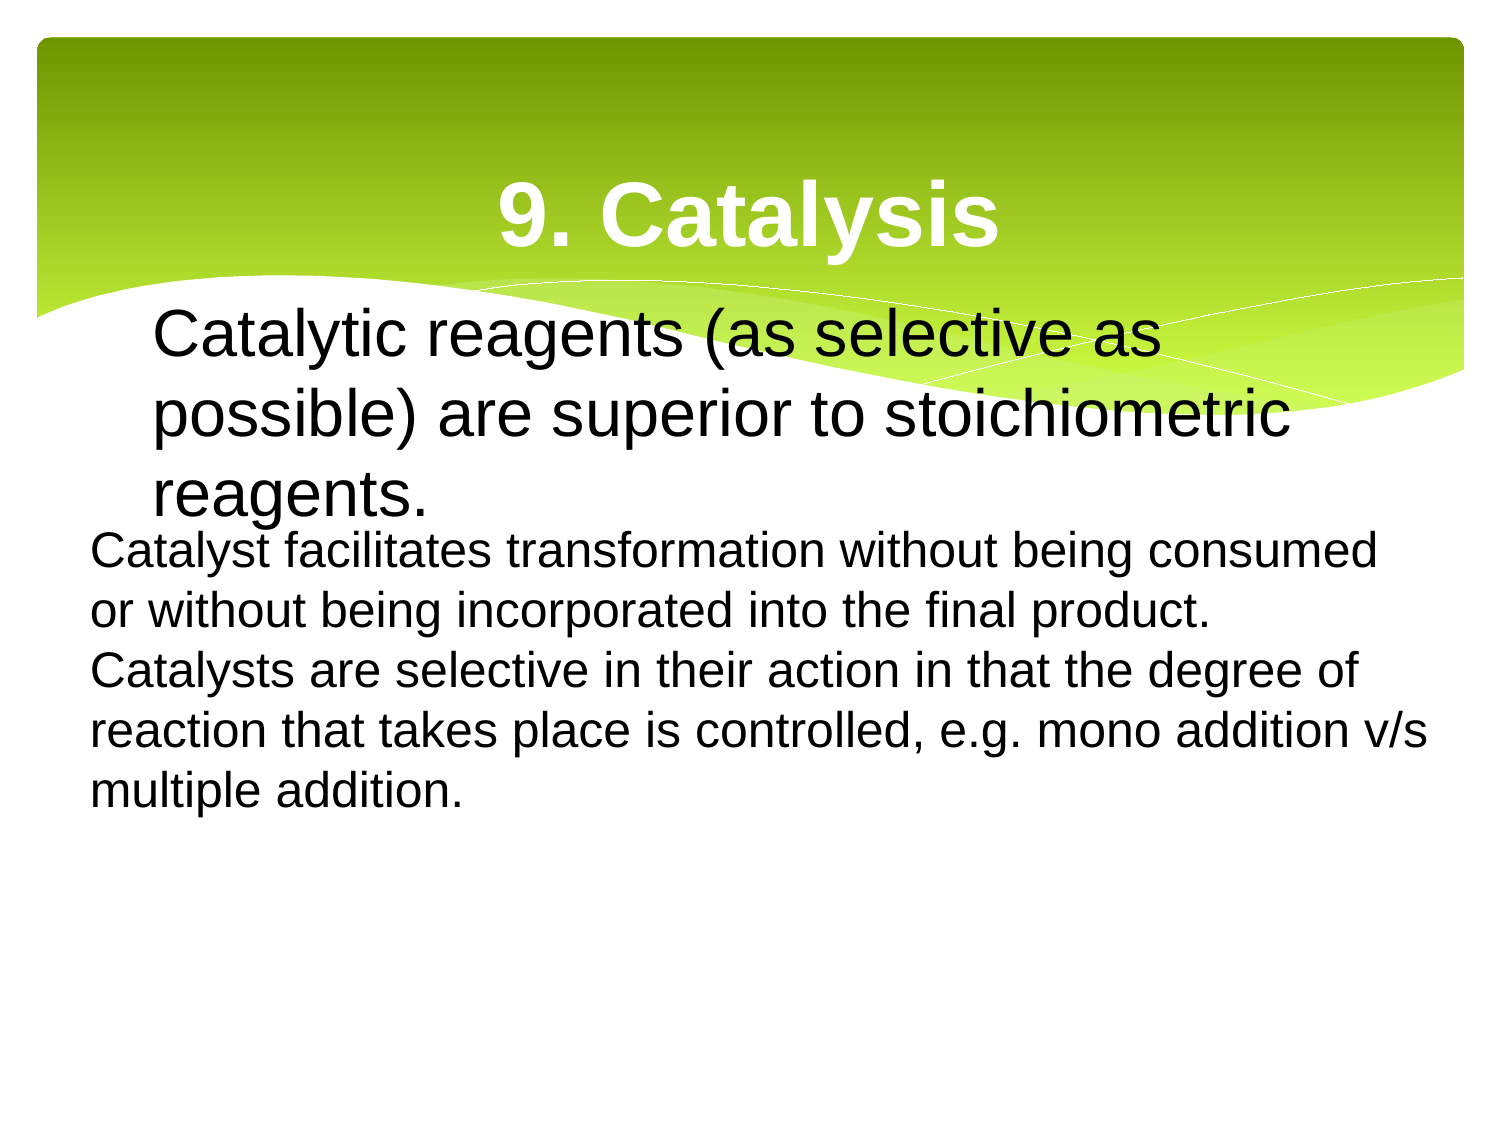

# 9. Catalysis
	Catalytic reagents (as selective as possible) are superior to stoichiometric reagents.

Catalyst facilitates transformation without being consumed or without being incorporated into the final product.
Catalysts are selective in their action in that the degree of reaction that takes place is controlled, e.g. mono addition v/s multiple addition.